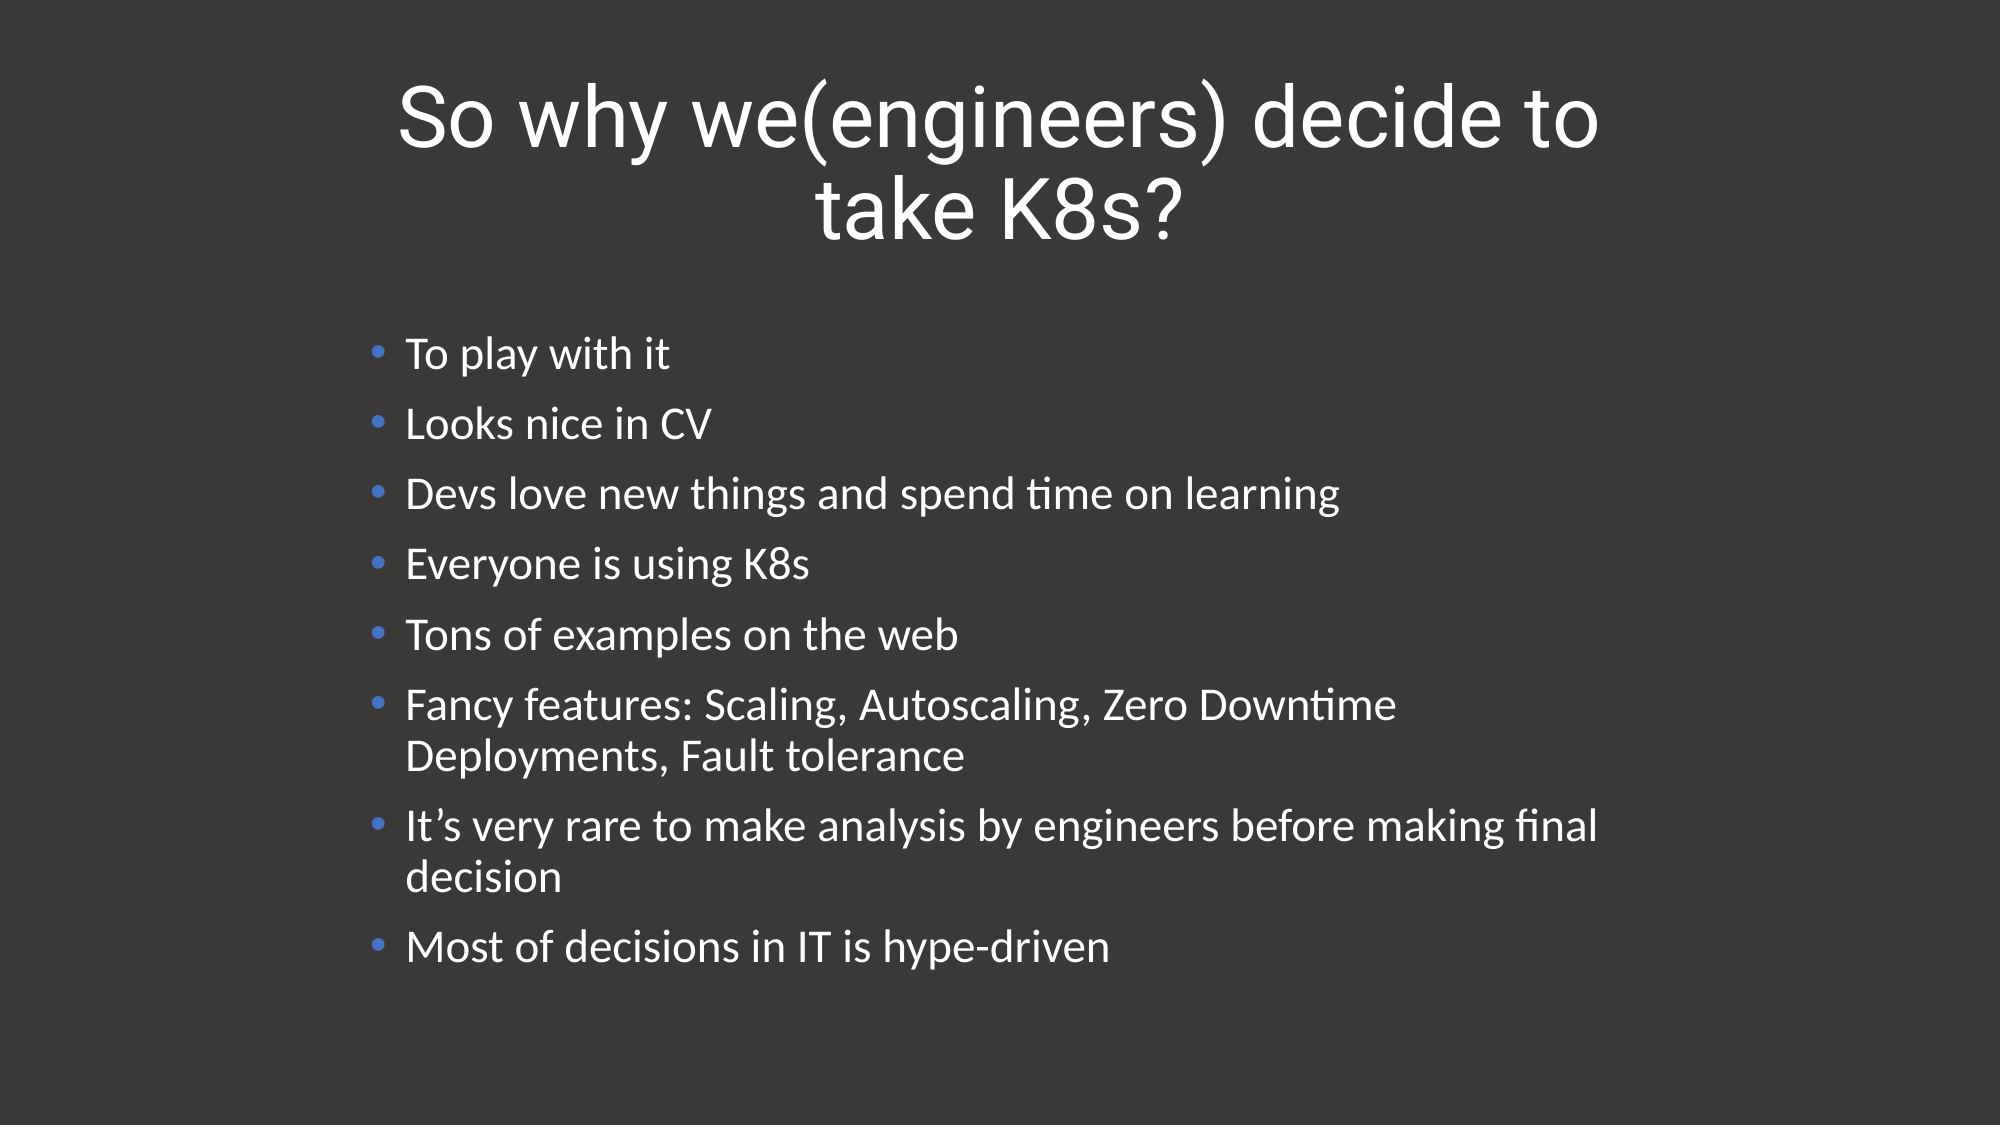

# So why we(engineers) decide to take K8s?
To play with it
Looks nice in CV
Devs love new things and spend time on learning
Everyone is using K8s
Tons of examples on the web
Fancy features: Scaling, Autoscaling, Zero Downtime Deployments, Fault tolerance
It’s very rare to make analysis by engineers before making final decision
Most of decisions in IT is hype-driven